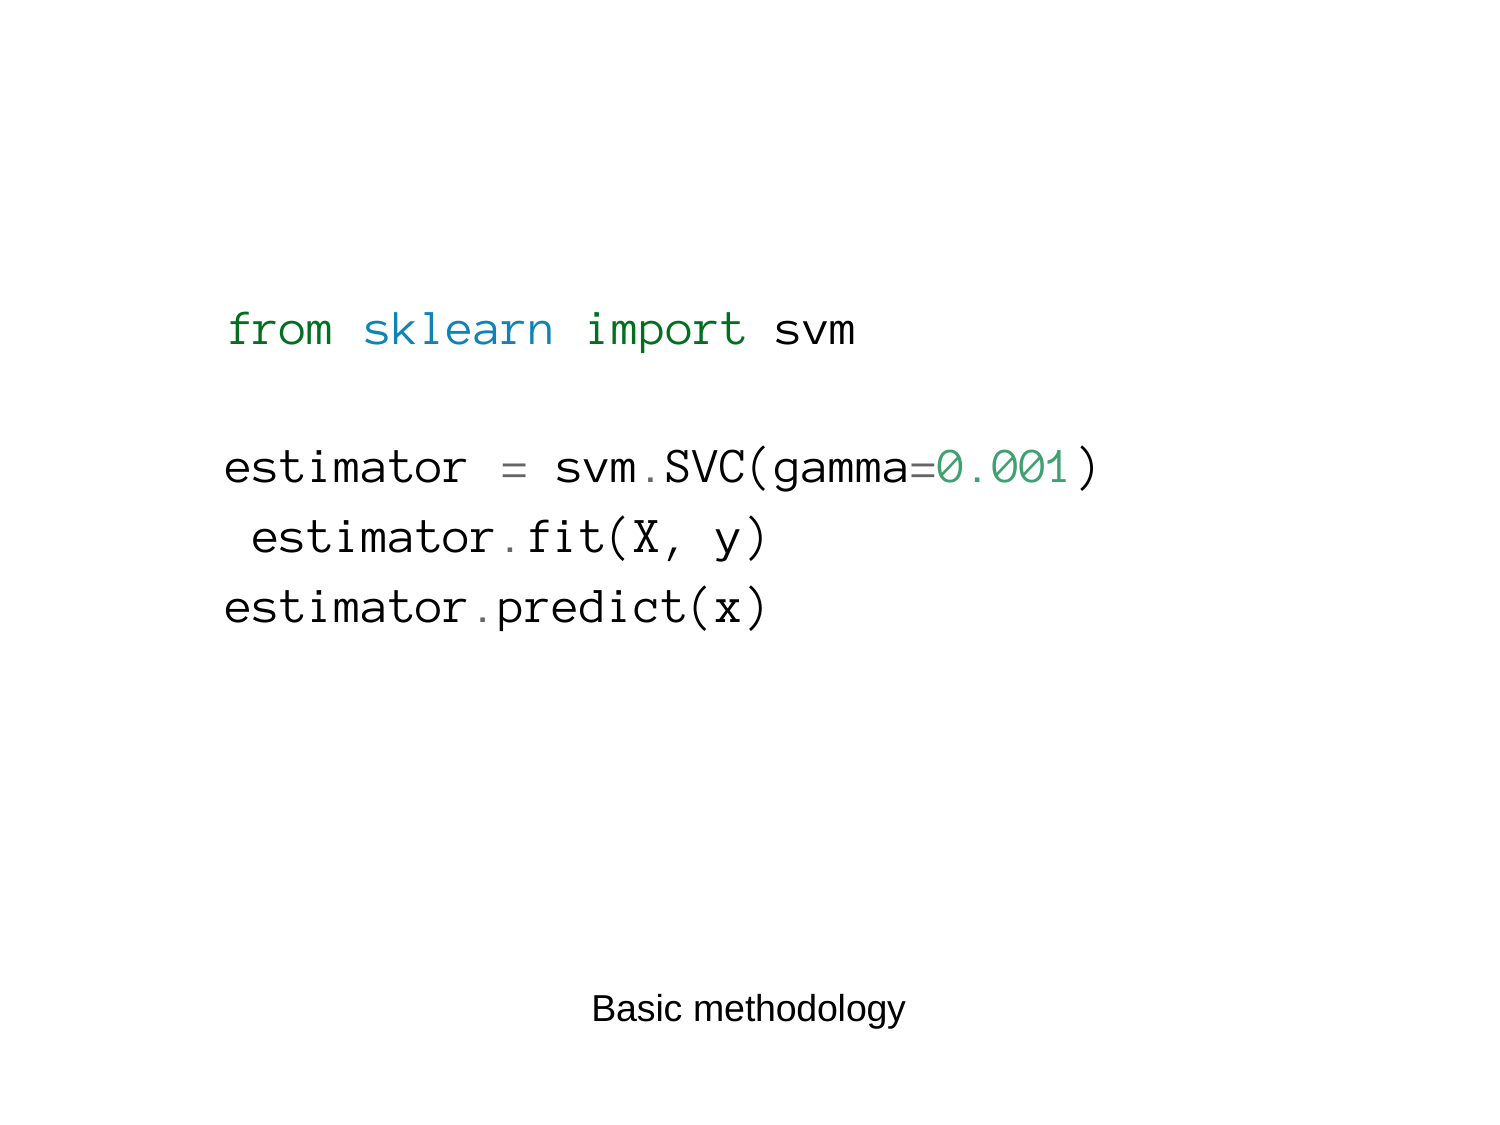

# from	sklearn	import svm
estimator	= svm.SVC(gamma=0.001)  estimator.fit(X, y)  estimator.predict(x)
Basic methodology